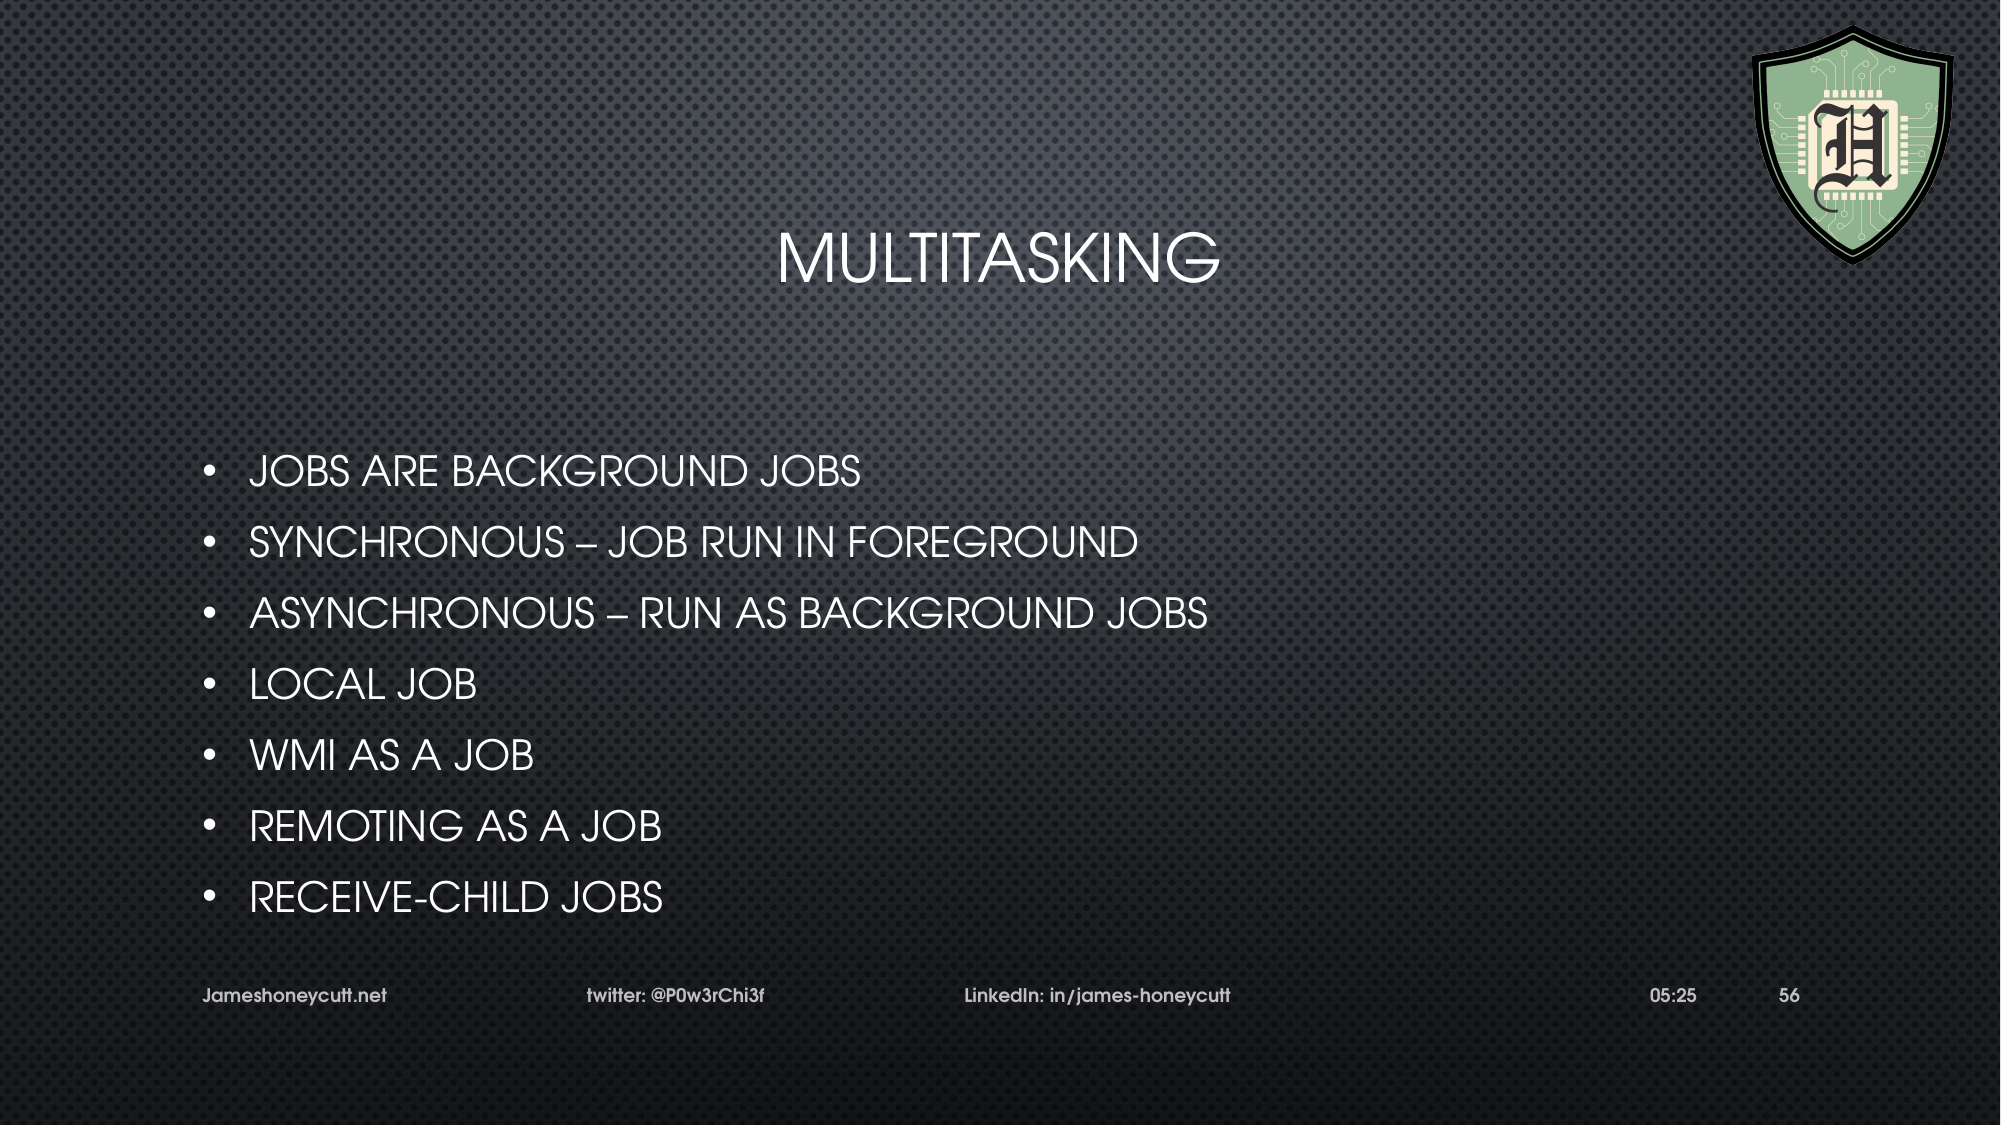

# Multitasking
Jobs are background jobs
Synchronous – Job run in foreground
Asynchronous – run as background jobs
Local Job
WMI as a Job
Remoting as a job
Receive-child jobs

Jameshoneycutt.net                                      twitter: @P0w3rChi3f                                      LinkedIn: in/james-honeycutt
05:25
56